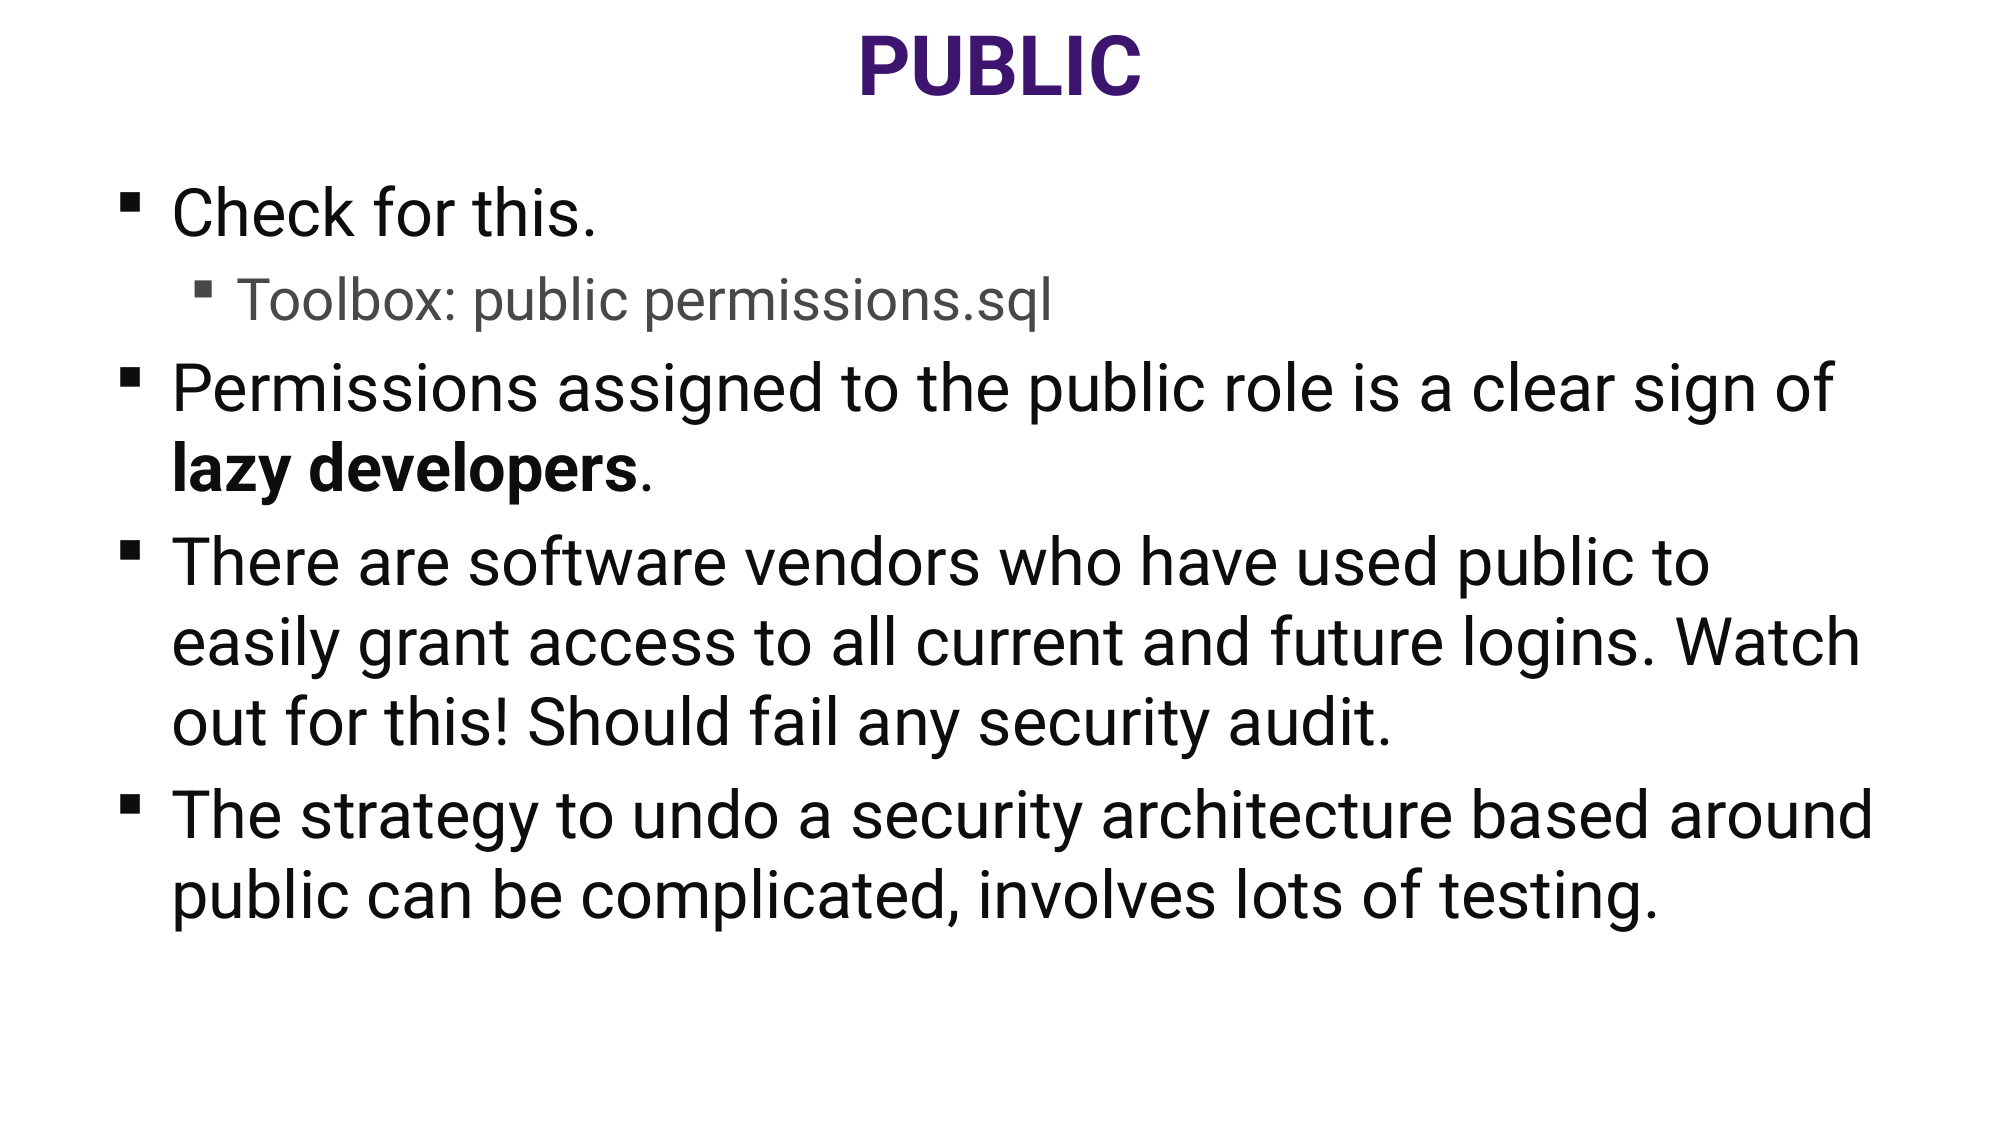

# PUBLIC
Check for this.
Toolbox: public permissions.sql
Permissions assigned to the public role is a clear sign of lazy developers.
There are software vendors who have used public to easily grant access to all current and future logins. Watch out for this! Should fail any security audit.
The strategy to undo a security architecture based around public can be complicated, involves lots of testing.